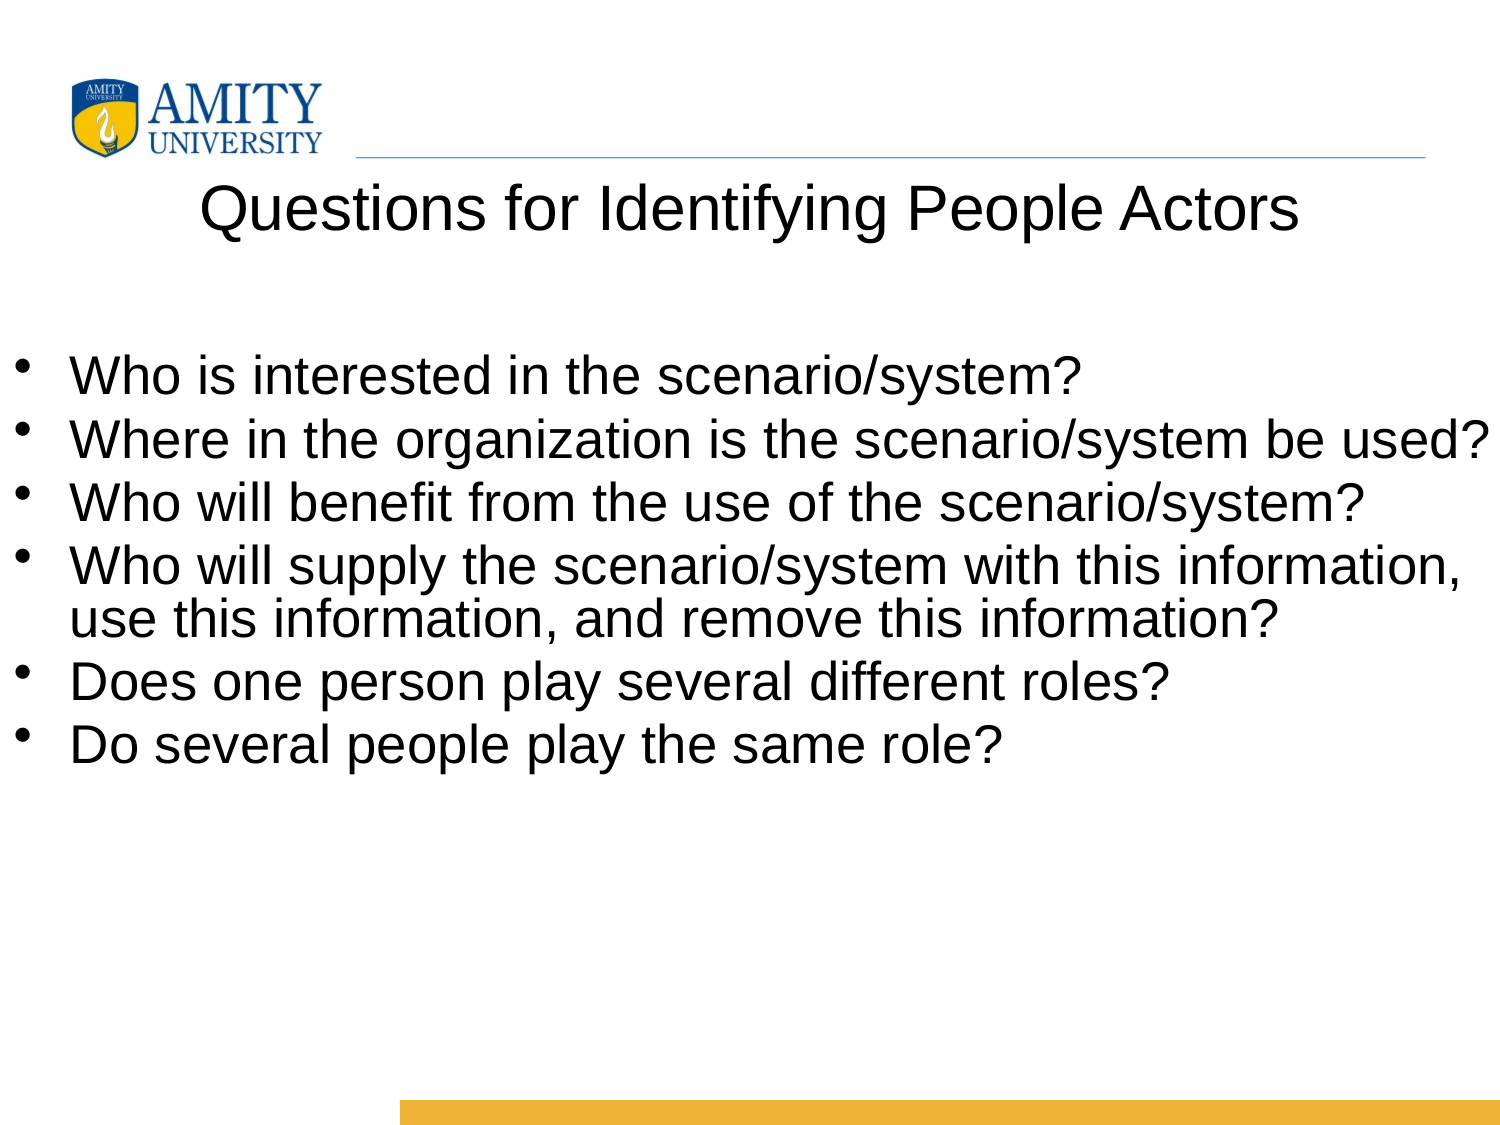

# Questions for Identifying People Actors
Who is interested in the scenario/system?
Where in the organization is the scenario/system be used?
Who will benefit from the use of the scenario/system?
Who will supply the scenario/system with this information, use this information, and remove this information?
Does one person play several different roles?
Do several people play the same role?